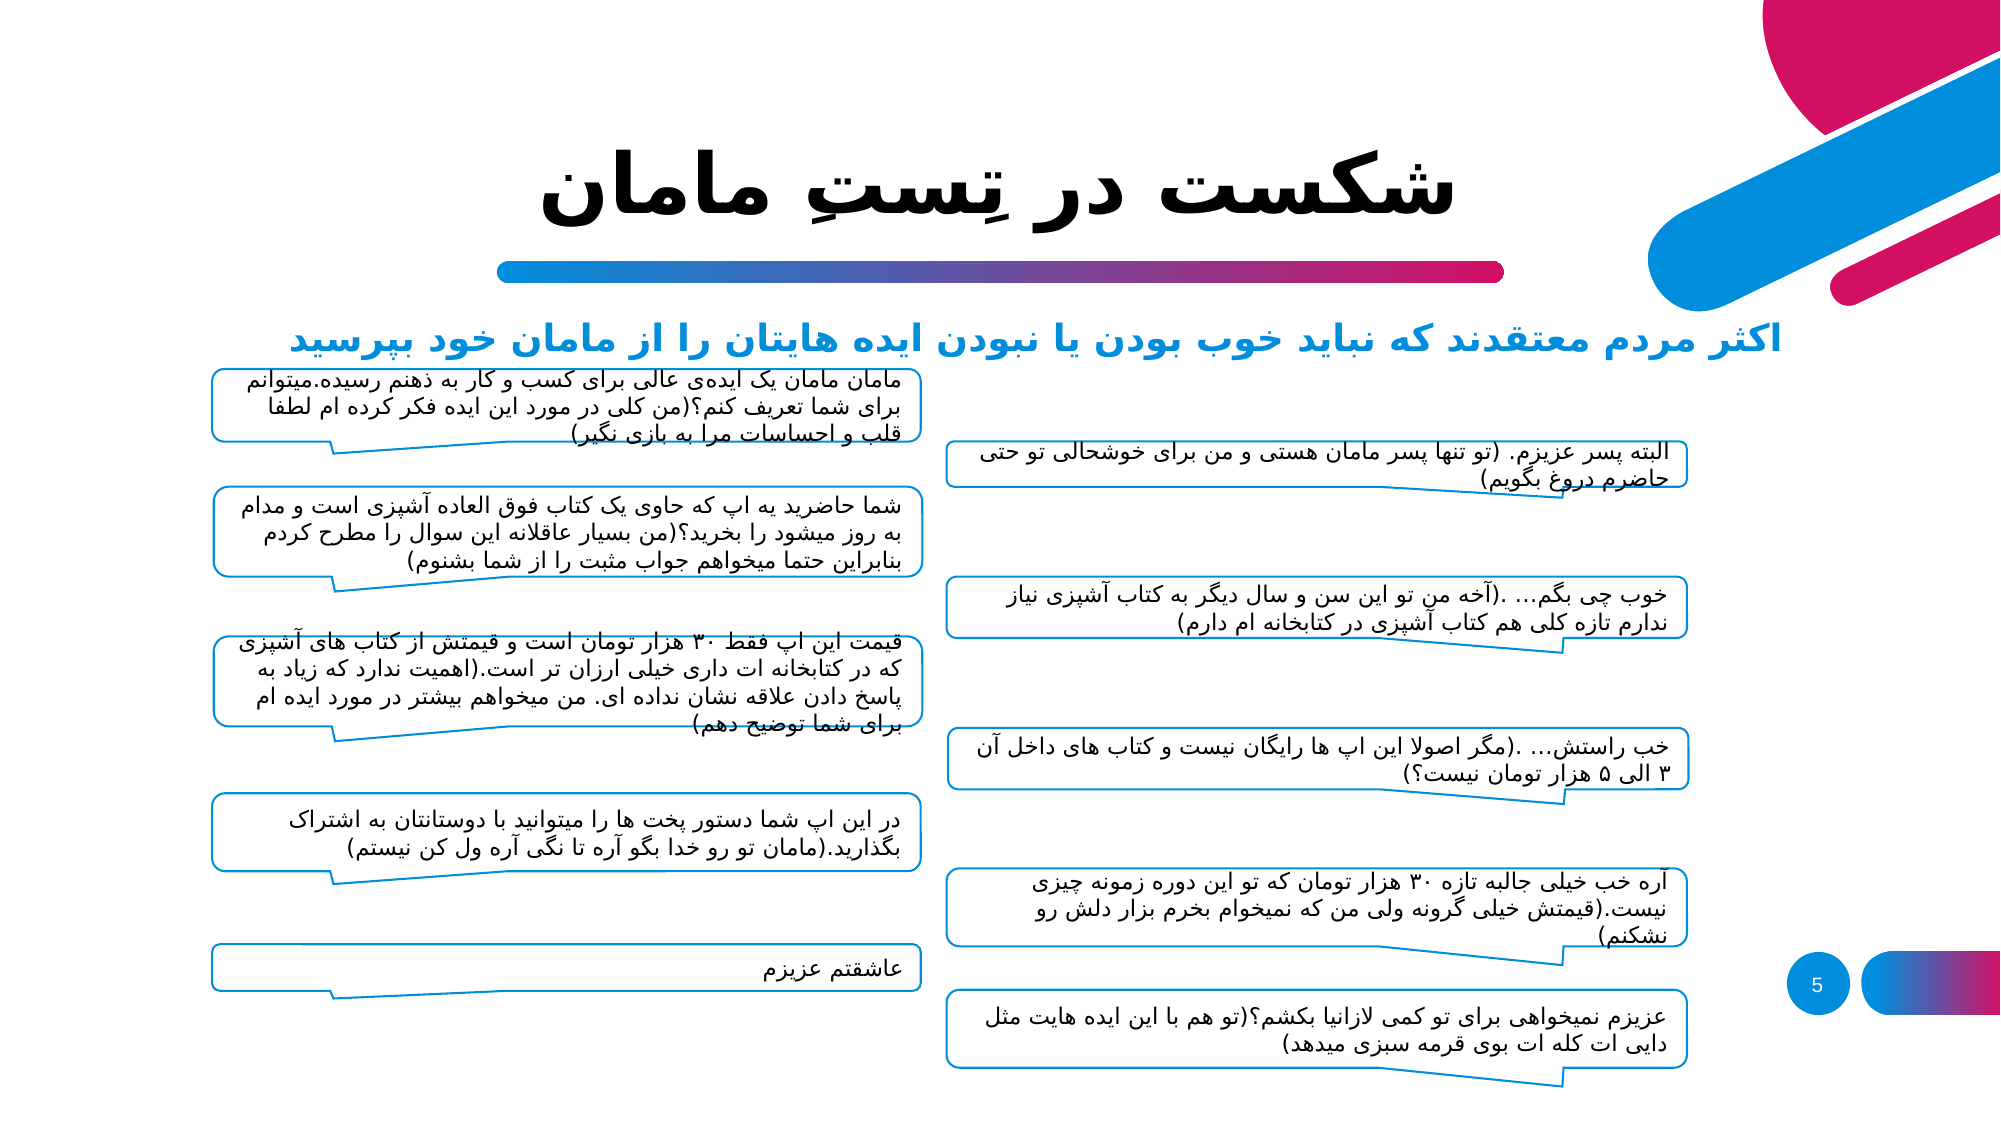

# شکست در تِستِ مامان
اکثر مردم معتقدند که نباید خوب بودن یا نبودن ایده هایتان را از مامان خود بپرسید
مامان مامان یک ایده‌ی عالی برای کسب و کار به ذهنم رسیده.میتوانم برای شما تعریف کنم؟(من کلی در مورد این ایده فکر کرده ام لطفا قلب و احساسات مرا به بازی نگیر)
البته پسر عزیزم. (تو تنها پسر مامان هستی و من برای خوشحالی تو حتی حاضرم دروغ بگویم)
شما حاضرید یه اپ که حاوی یک کتاب فوق العاده آشپزی است و مدام به روز میشود را بخرید؟(من بسیار عاقلانه این سوال را مطرح کردم بنابراین حتما میخواهم جواب مثبت را از شما بشنوم)
خوب چی بگم… .(آخه من تو این سن و سال دیگر به کتاب آشپزی نیاز ندارم تازه کلی هم کتاب آشپزی در کتابخانه ام دارم)
قیمت این اپ فقط ۳۰ هزار تومان است و قیمتش از کتاب های آشپزی که در کتابخانه ات داری خیلی ارزان تر است.(اهمیت ندارد که زیاد به پاسخ دادن علاقه نشان نداده ای. من میخواهم بیشتر در مورد ایده ام برای شما توضیح دهم)
خب راستش… .(مگر اصولا این اپ ها رایگان نیست و کتاب های داخل آن ۳ الی ۵ هزار تومان نیست؟)
در این اپ شما دستور پخت ها را میتوانید با دوستانتان به اشتراک بگذارید.(مامان تو رو خدا بگو آره تا نگی آره ول کن نیستم)
آره خب خیلی جالبه تازه ۳۰ هزار تومان که تو این دوره زمونه چیزی نیست.(قیمتش خیلی گرونه ولی من که نمیخوام بخرم بزار دلش رو نشکنم)
عاشقتم عزیزم
5
عزیزم نمیخواهی برای تو کمی لازانیا بکشم؟(تو هم با این ایده هایت مثل دایی ات کله ات بوی قرمه سبزی میدهد)